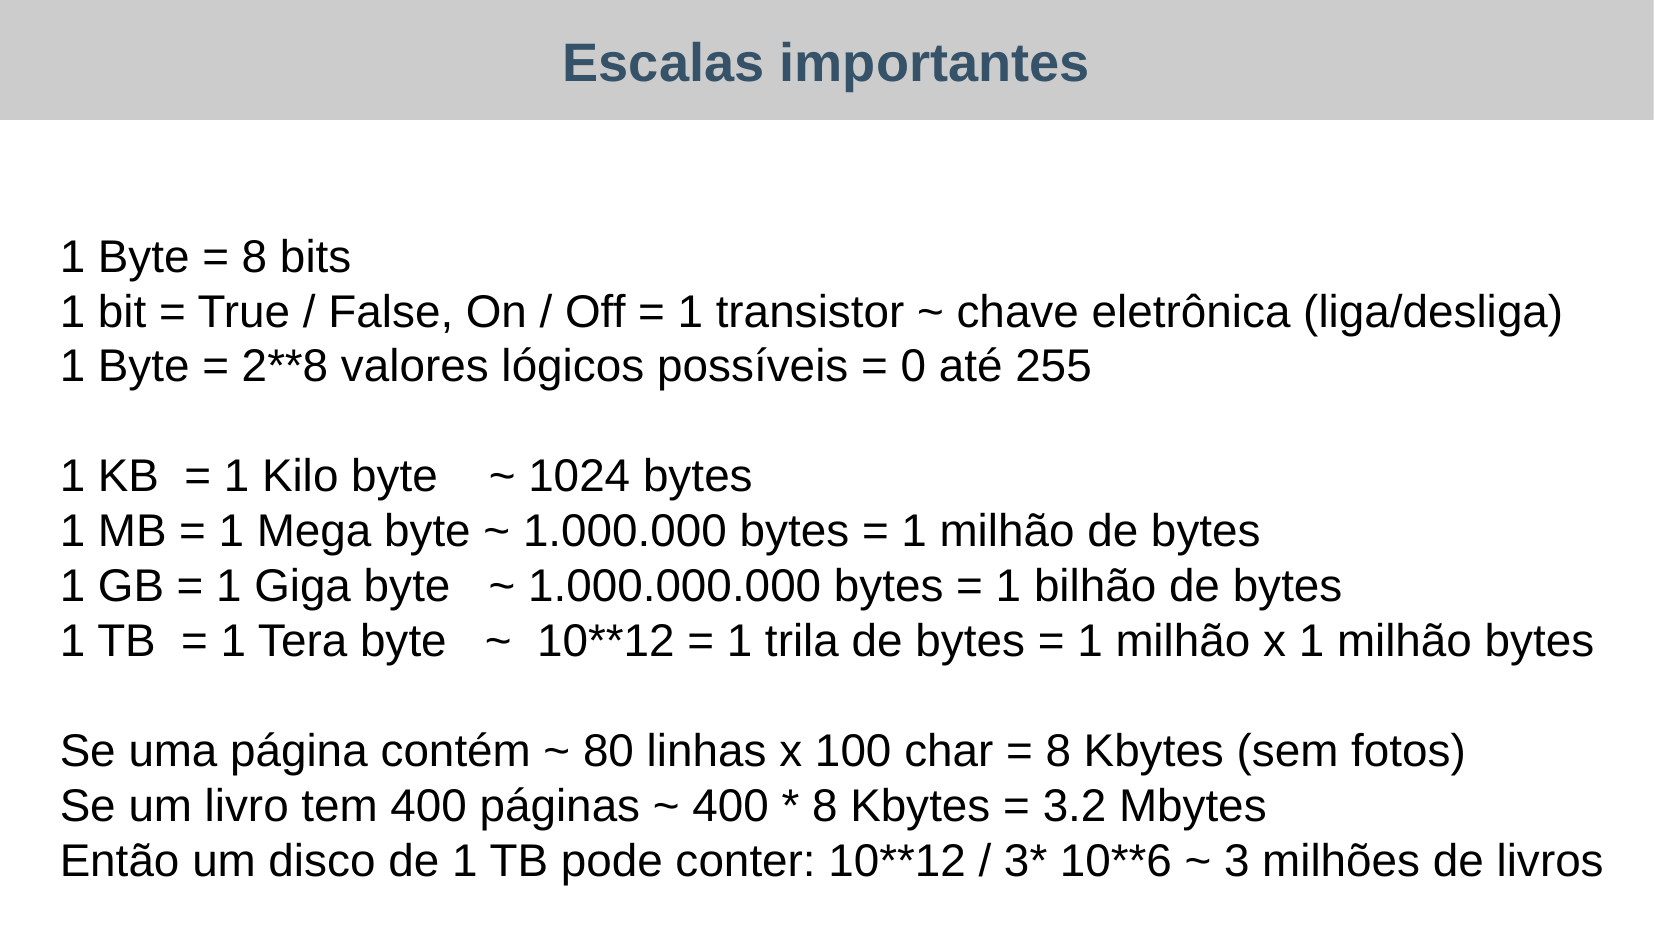

Escalas importantes
1 Byte = 8 bits
1 bit = True / False, On / Off = 1 transistor ~ chave eletrônica (liga/desliga)
1 Byte = 2**8 valores lógicos possíveis = 0 até 255

1 KB  = 1 Kilo byte    ~ 1024 bytes
1 MB = 1 Mega byte ~ 1.000.000 bytes = 1 milhão de bytes
1 GB = 1 Giga byte   ~ 1.000.000.000 bytes = 1 bilhão de bytes
1 TB  = 1 Tera byte   ~  10**12 = 1 trila de bytes = 1 milhão x 1 milhão bytes

Se uma página contém ~ 80 linhas x 100 char = 8 Kbytes (sem fotos)
Se um livro tem 400 páginas ~ 400 * 8 Kbytes = 3.2 Mbytes
Então um disco de 1 TB pode conter: 10**12 / 3* 10**6 ~ 3 milhões de livros